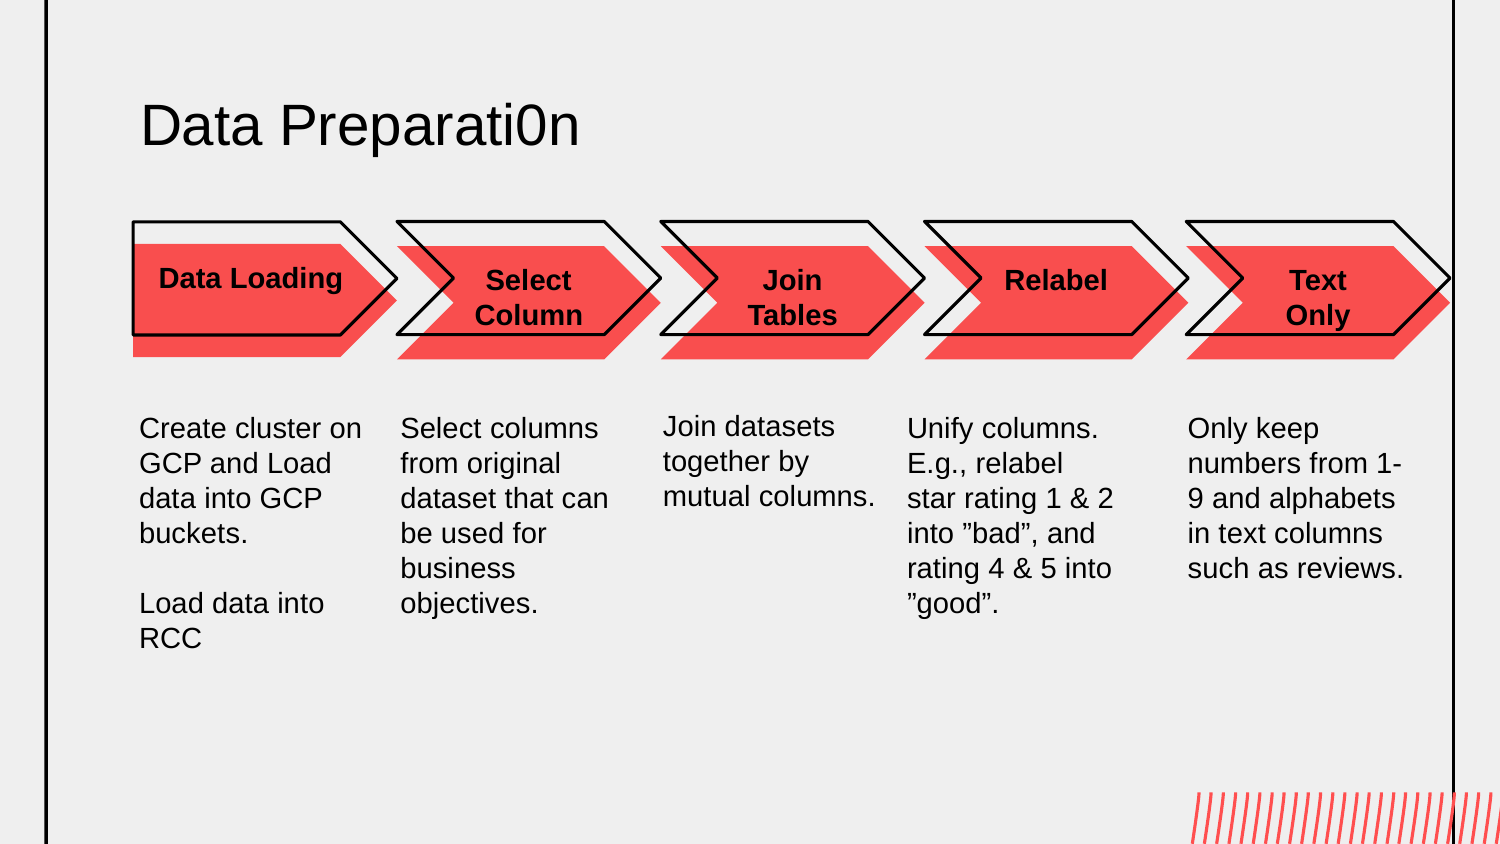

Data Preparati0n

Select Column

Join Tables

Relabel

Text Only

Data Loading
Join datasets together by mutual columns.
Create cluster on GCP and Load data into GCP buckets.

Load data into RCC
Select columns from original dataset that can be used for business objectives.
Unify columns. E.g., relabel star rating 1 & 2 into ”bad”, and rating 4 & 5 into ”good”.
Only keep numbers from 1-9 and alphabets in text columns such as reviews.